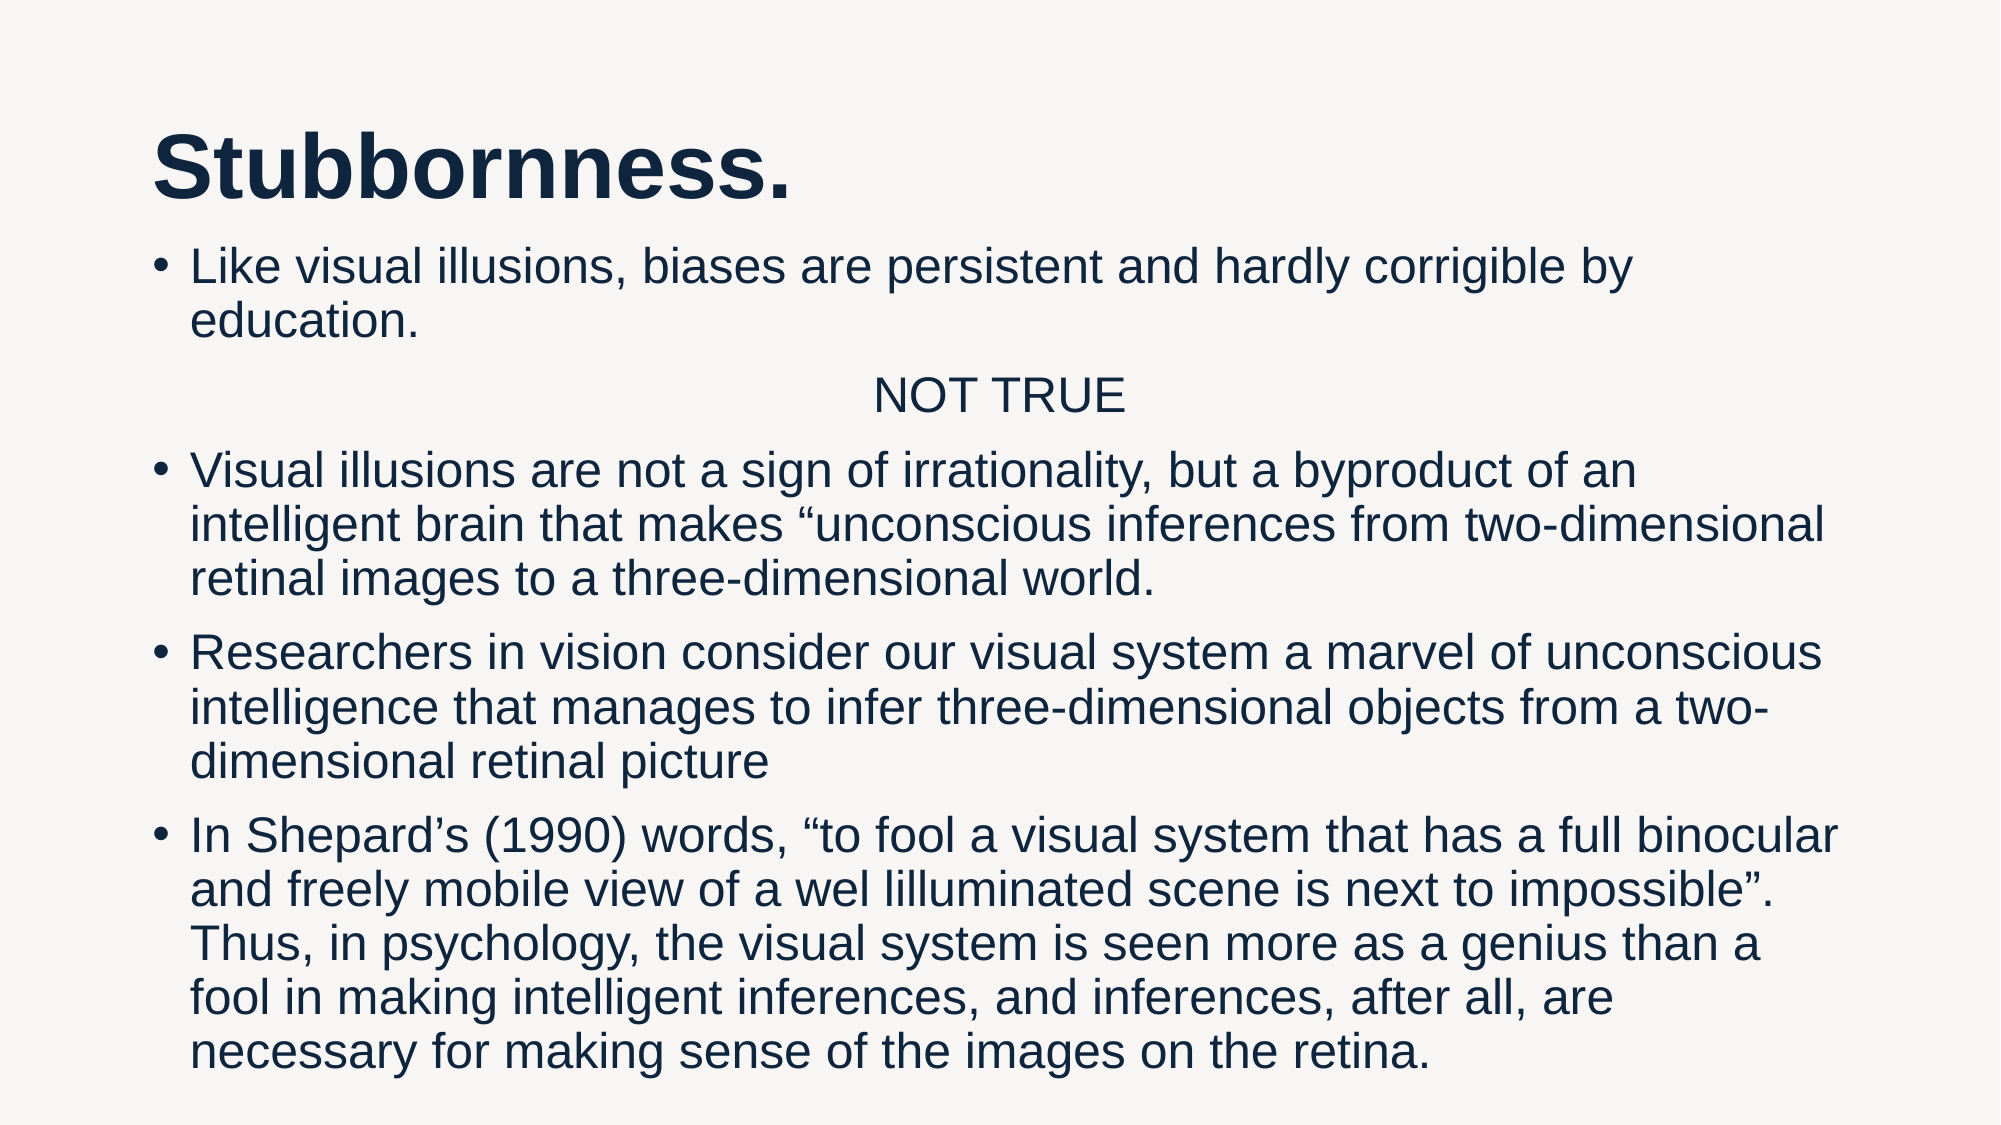

# Stubbornness.
Like visual illusions, biases are persistent and hardly corrigible by education.
NOT TRUE
Visual illusions are not a sign of irrationality, but a byproduct of an intelligent brain that makes “unconscious inferences from two-dimensional retinal images to a three-dimensional world.
Researchers in vision consider our visual system a marvel of unconscious intelligence that manages to infer three-dimensional objects from a two-dimensional retinal picture
In Shepard’s (1990) words, “to fool a visual system that has a full binocular and freely mobile view of a wel lilluminated scene is next to impossible”. Thus, in psychology, the visual system is seen more as a genius than a fool in making intelligent inferences, and inferences, after all, are necessary for making sense of the images on the retina.